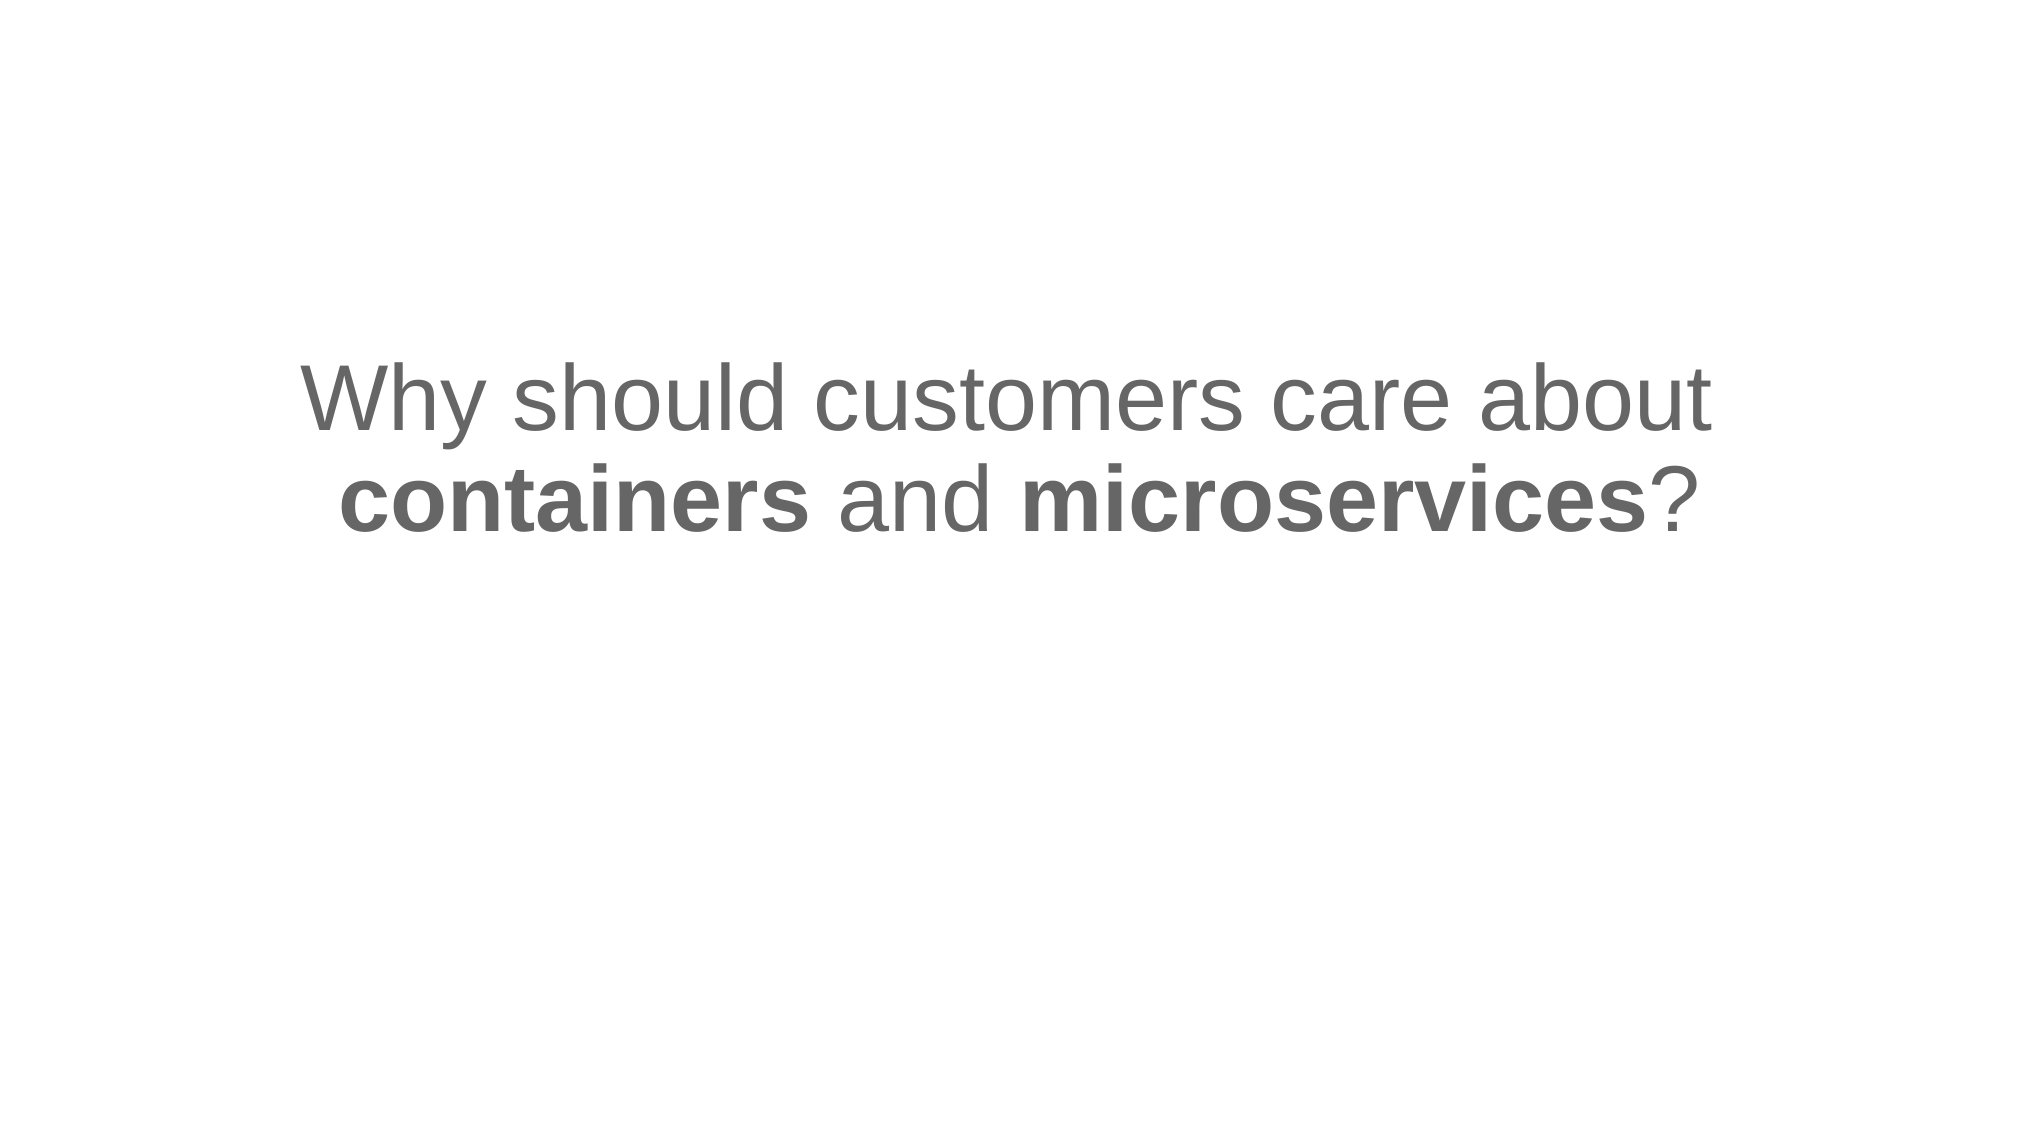

Why should customers care about
containers and microservices?